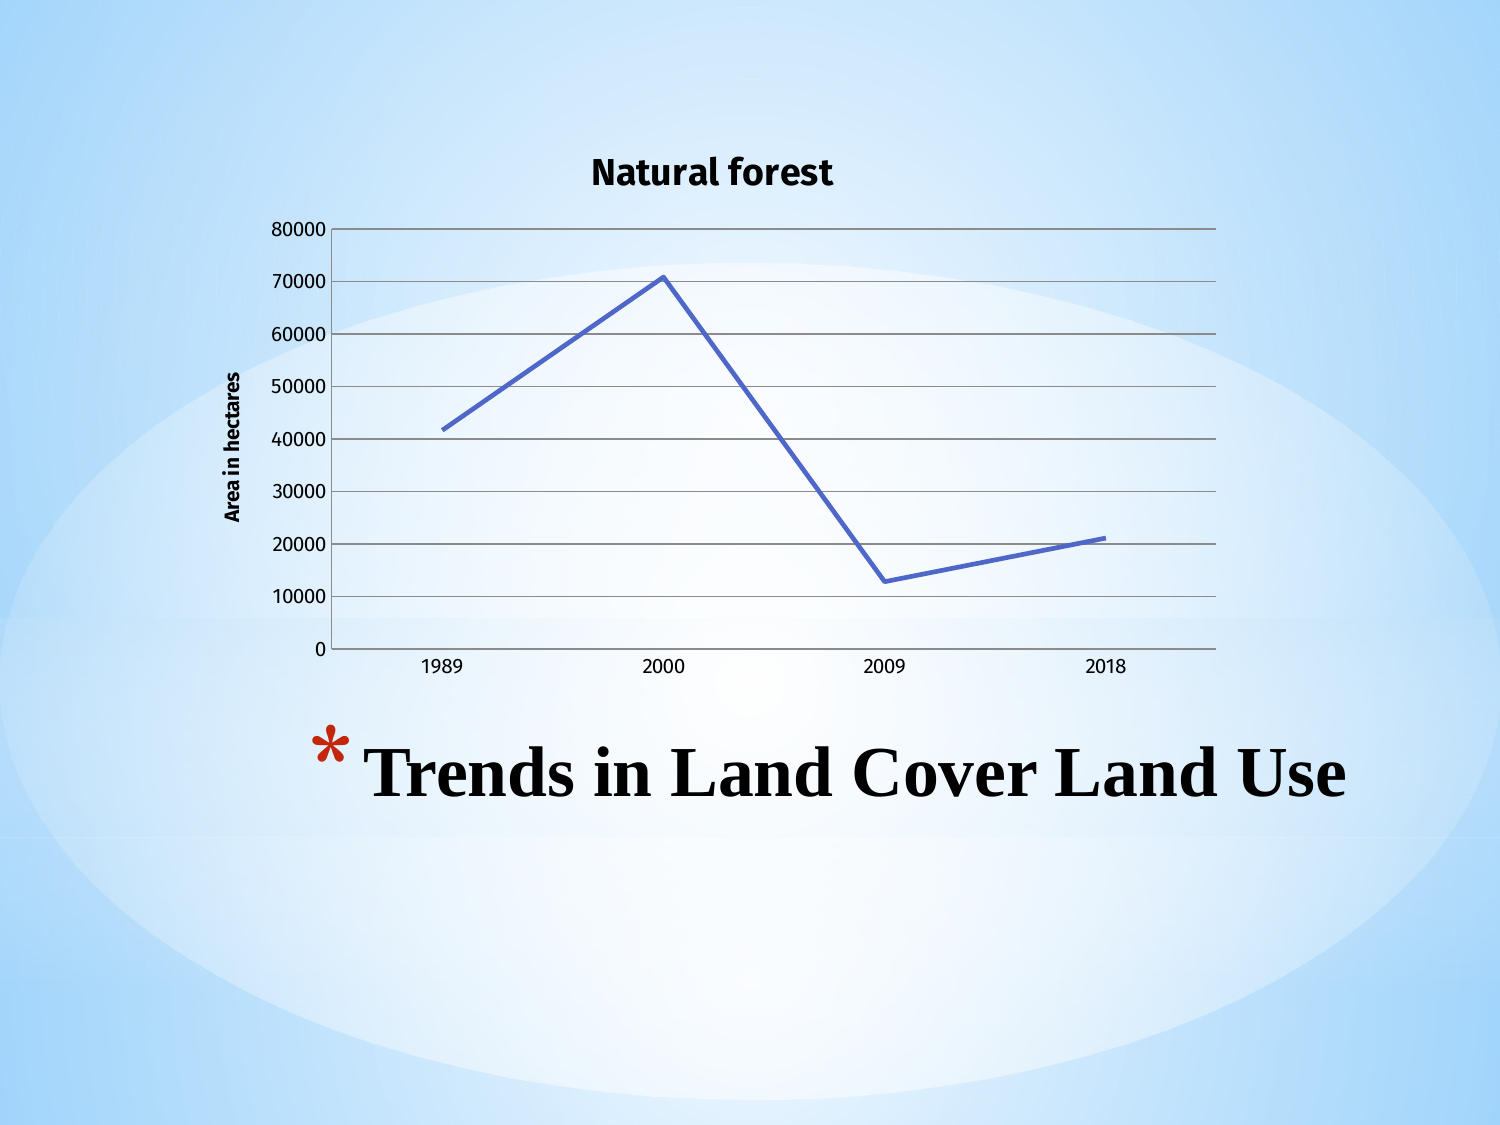

### Chart: Natural forest

| Category |  |
|---|---|
| 1989 | 41666.717762 |
| 2000 | 70828.369096 |
| 2009 | 12855.460102 |
| 2018 | 21151.601761 |
# Trends in Land Cover Land Use